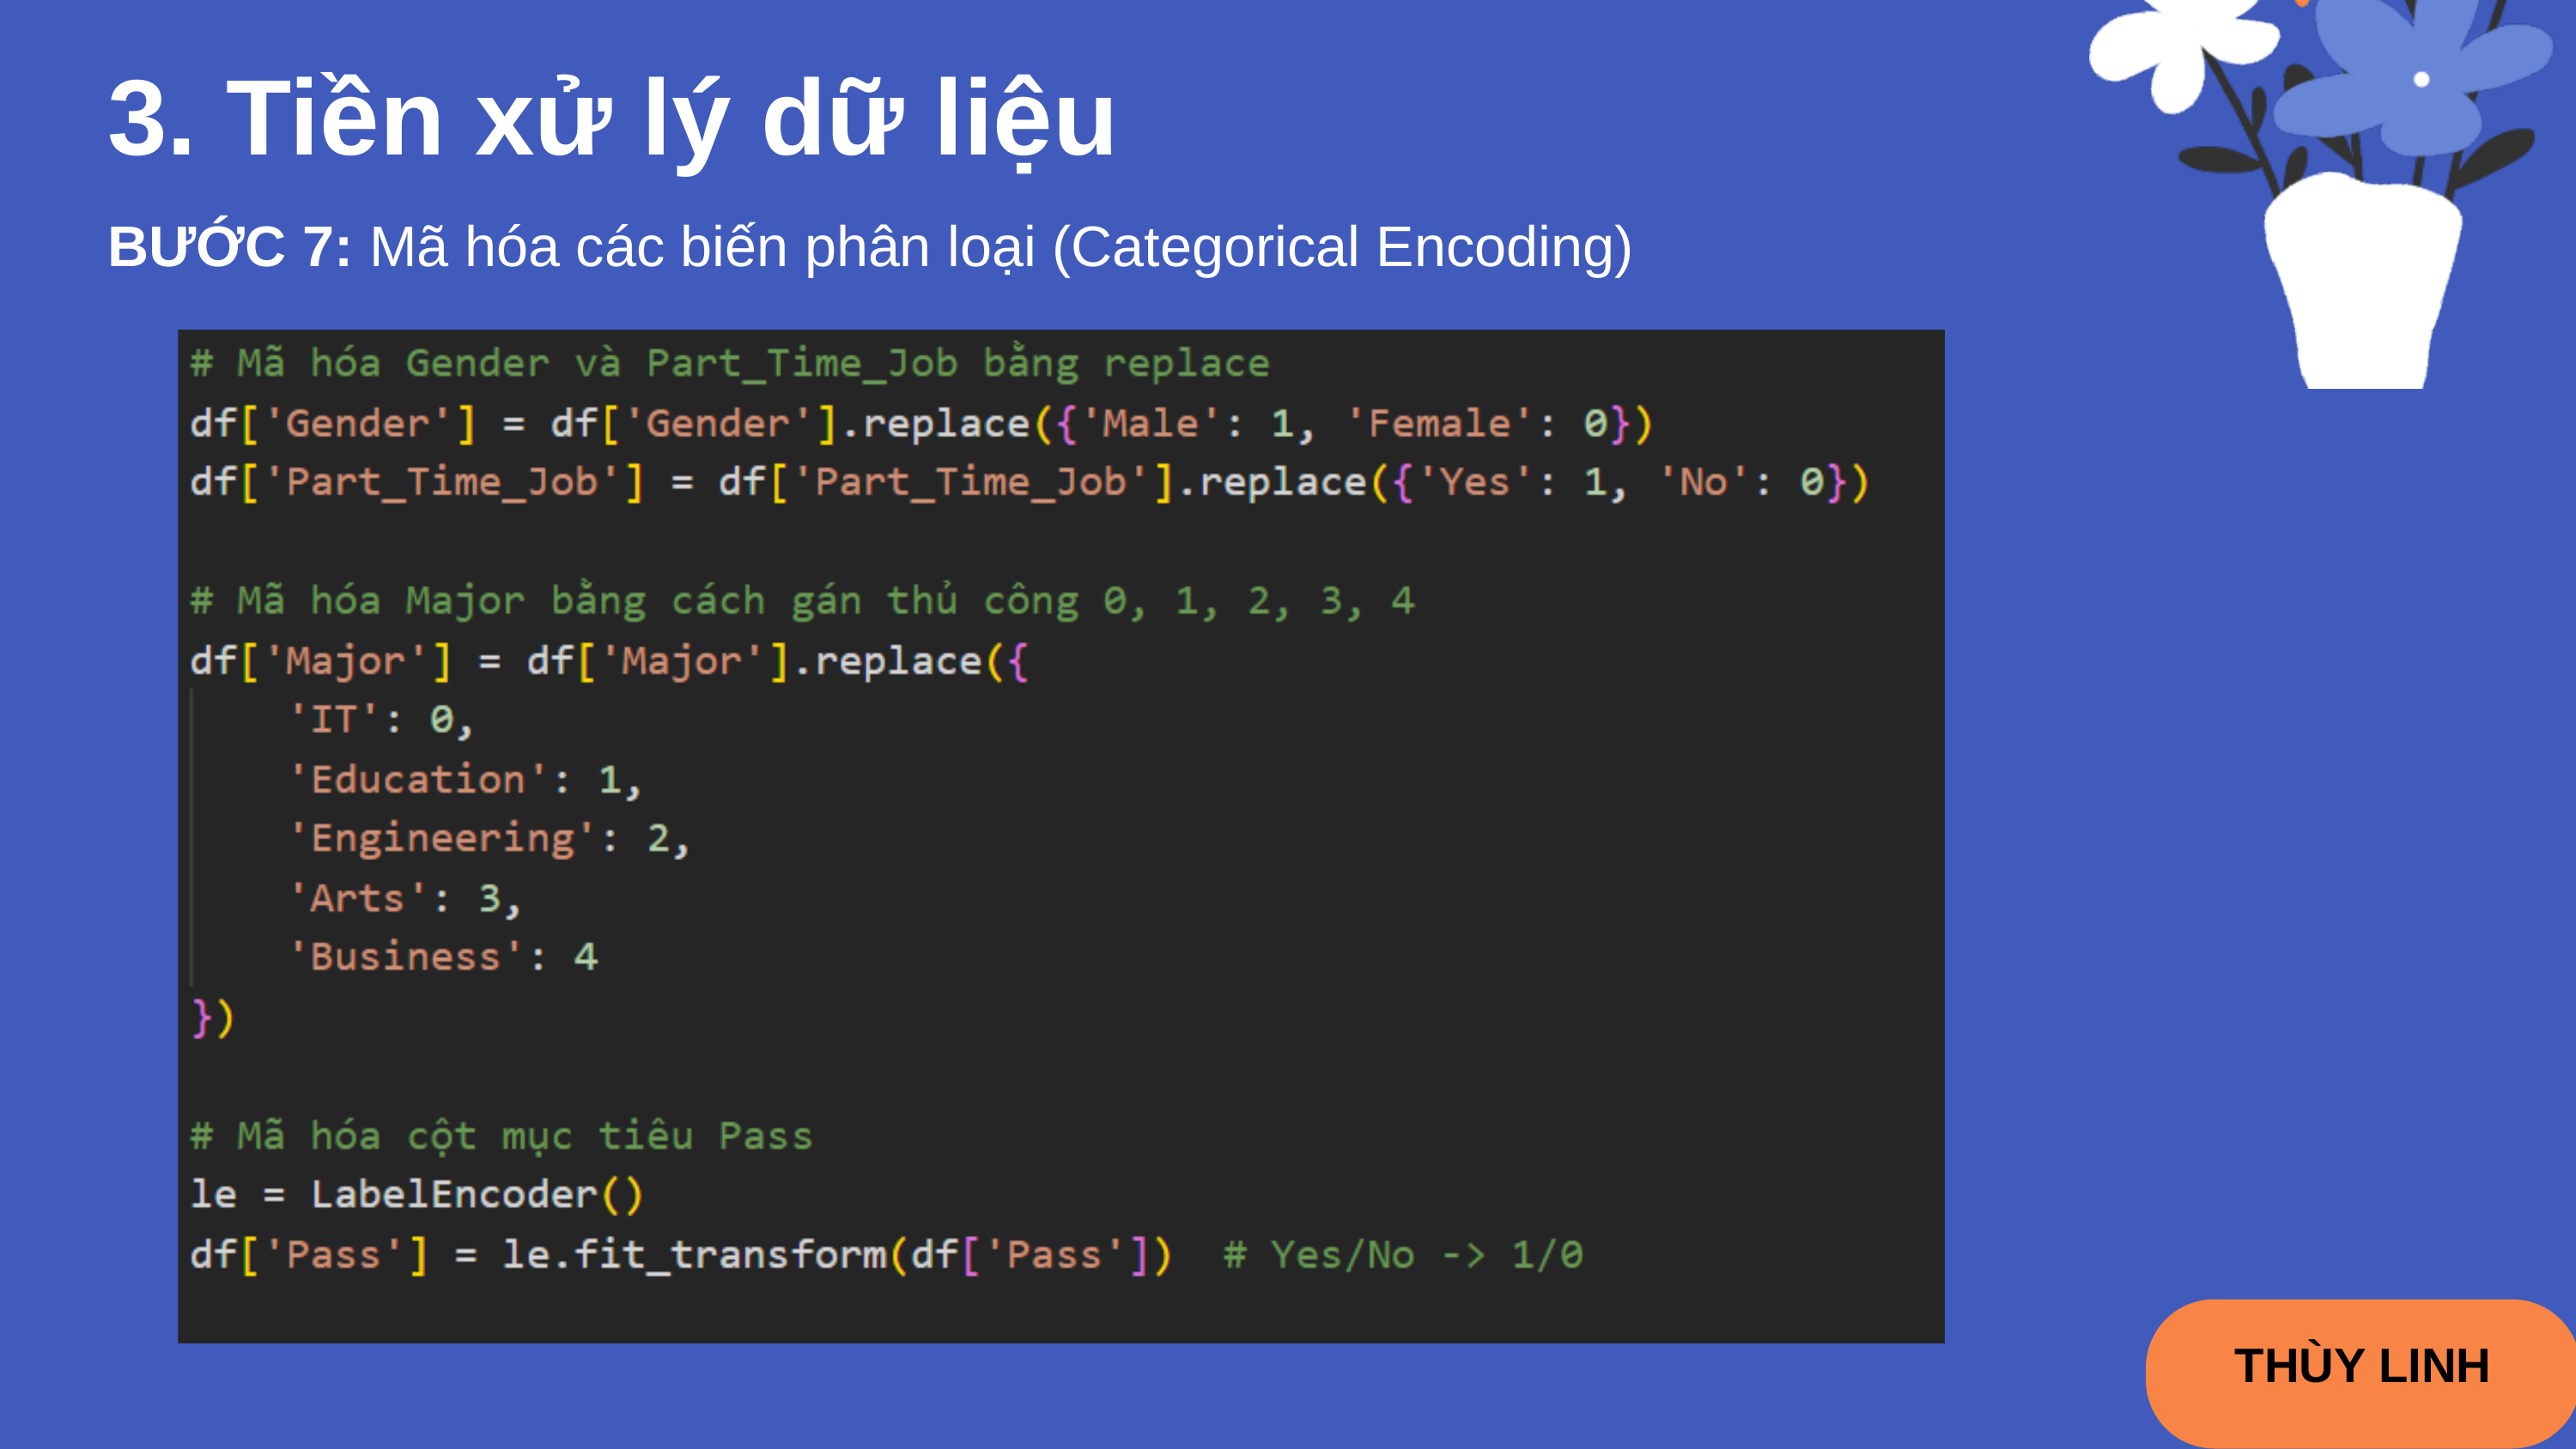

3. Tiền xử lý dữ liệu
BƯỚC 7: Mã hóa các biến phân loại (Categorical Encoding)

THÙY LINH